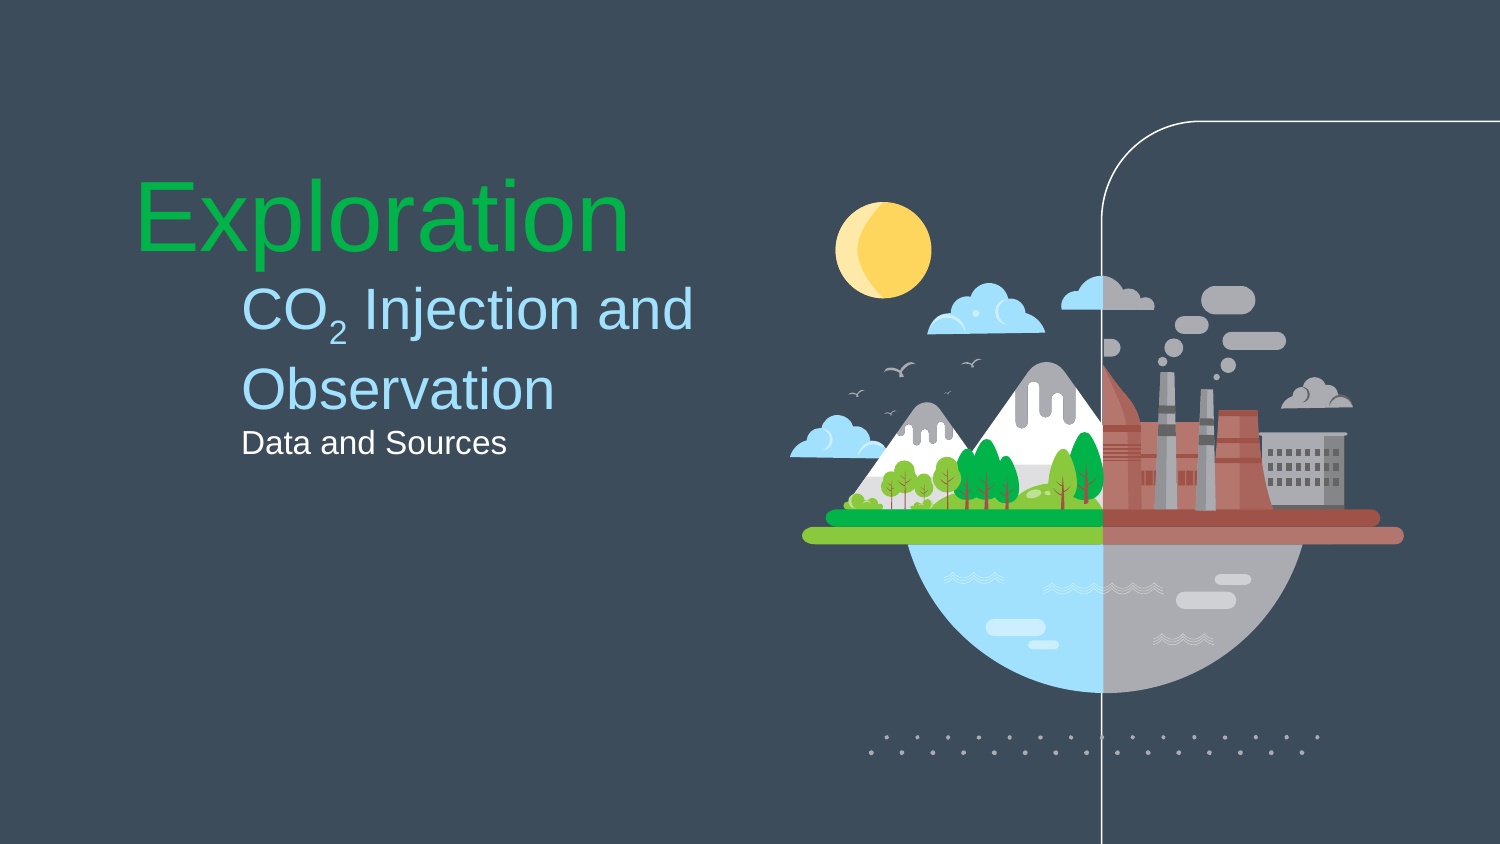

Exploration

# CO2 Injection and Observation
Data and Sources